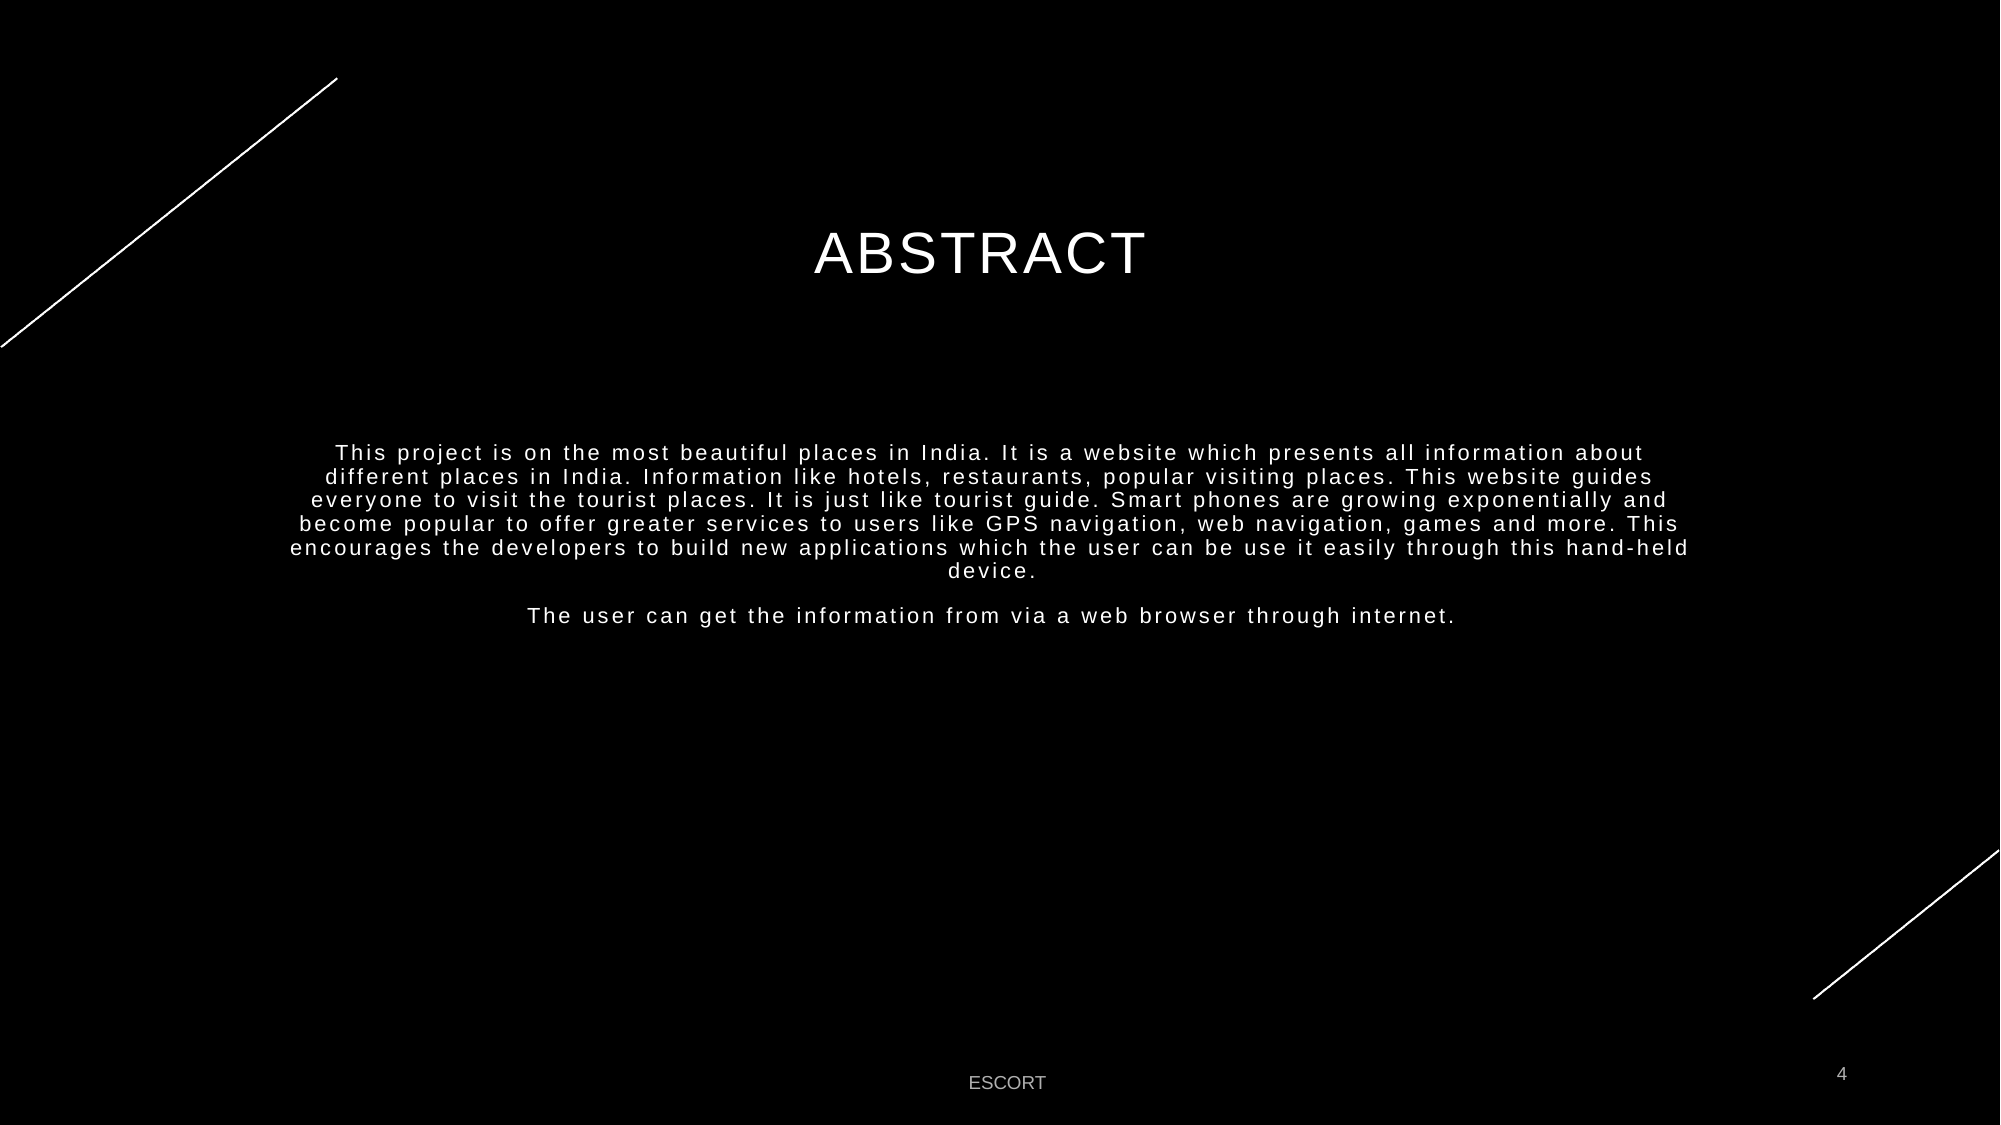

# ABSTRACT
This project is on the most beautiful places in India. It is a website which presents all information about different places in India. Information like hotels, restaurants, popular visiting places. This website guides everyone to visit the tourist places. It is just like tourist guide. Smart phones are growing exponentially and become popular to offer greater services to users like GPS navigation, web navigation, games and more. This encourages the developers to build new applications which the user can be use it easily through this hand-held device.
The user can get the information from via a web browser through internet.
4
ESCORT